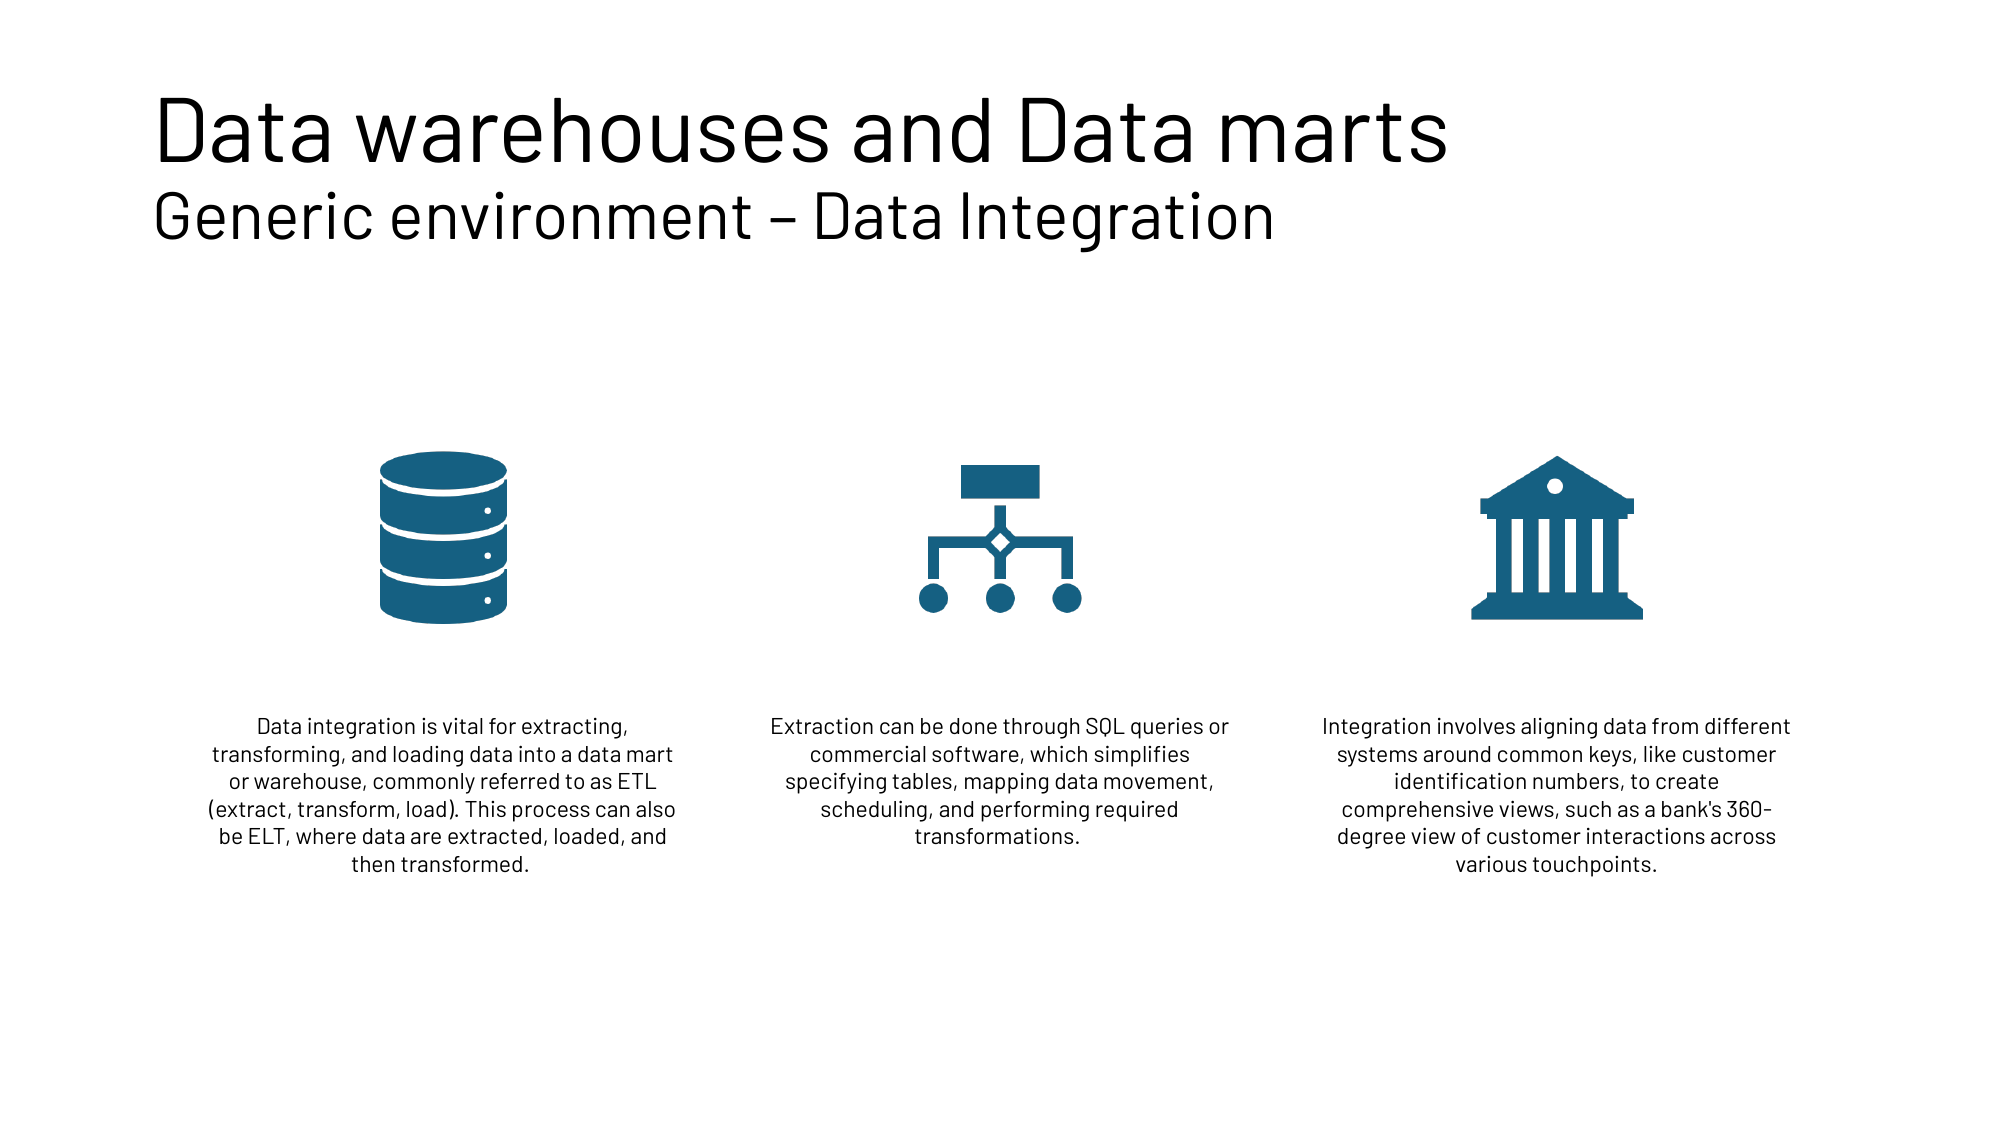

# Data warehouses and Data marts Generic environment – Data Integration
Data integration is vital for extracting, transforming, and loading data into a data mart or warehouse, commonly referred to as ETL (extract, transform, load). This process can also be ELT, where data are extracted, loaded, and then transformed.
Extraction can be done through SQL queries or commercial software, which simplifies specifying tables, mapping data movement, scheduling, and performing required transformations.
Integration involves aligning data from different systems around common keys, like customer identification numbers, to create comprehensive views, such as a bank's 360-degree view of customer interactions across various touchpoints.